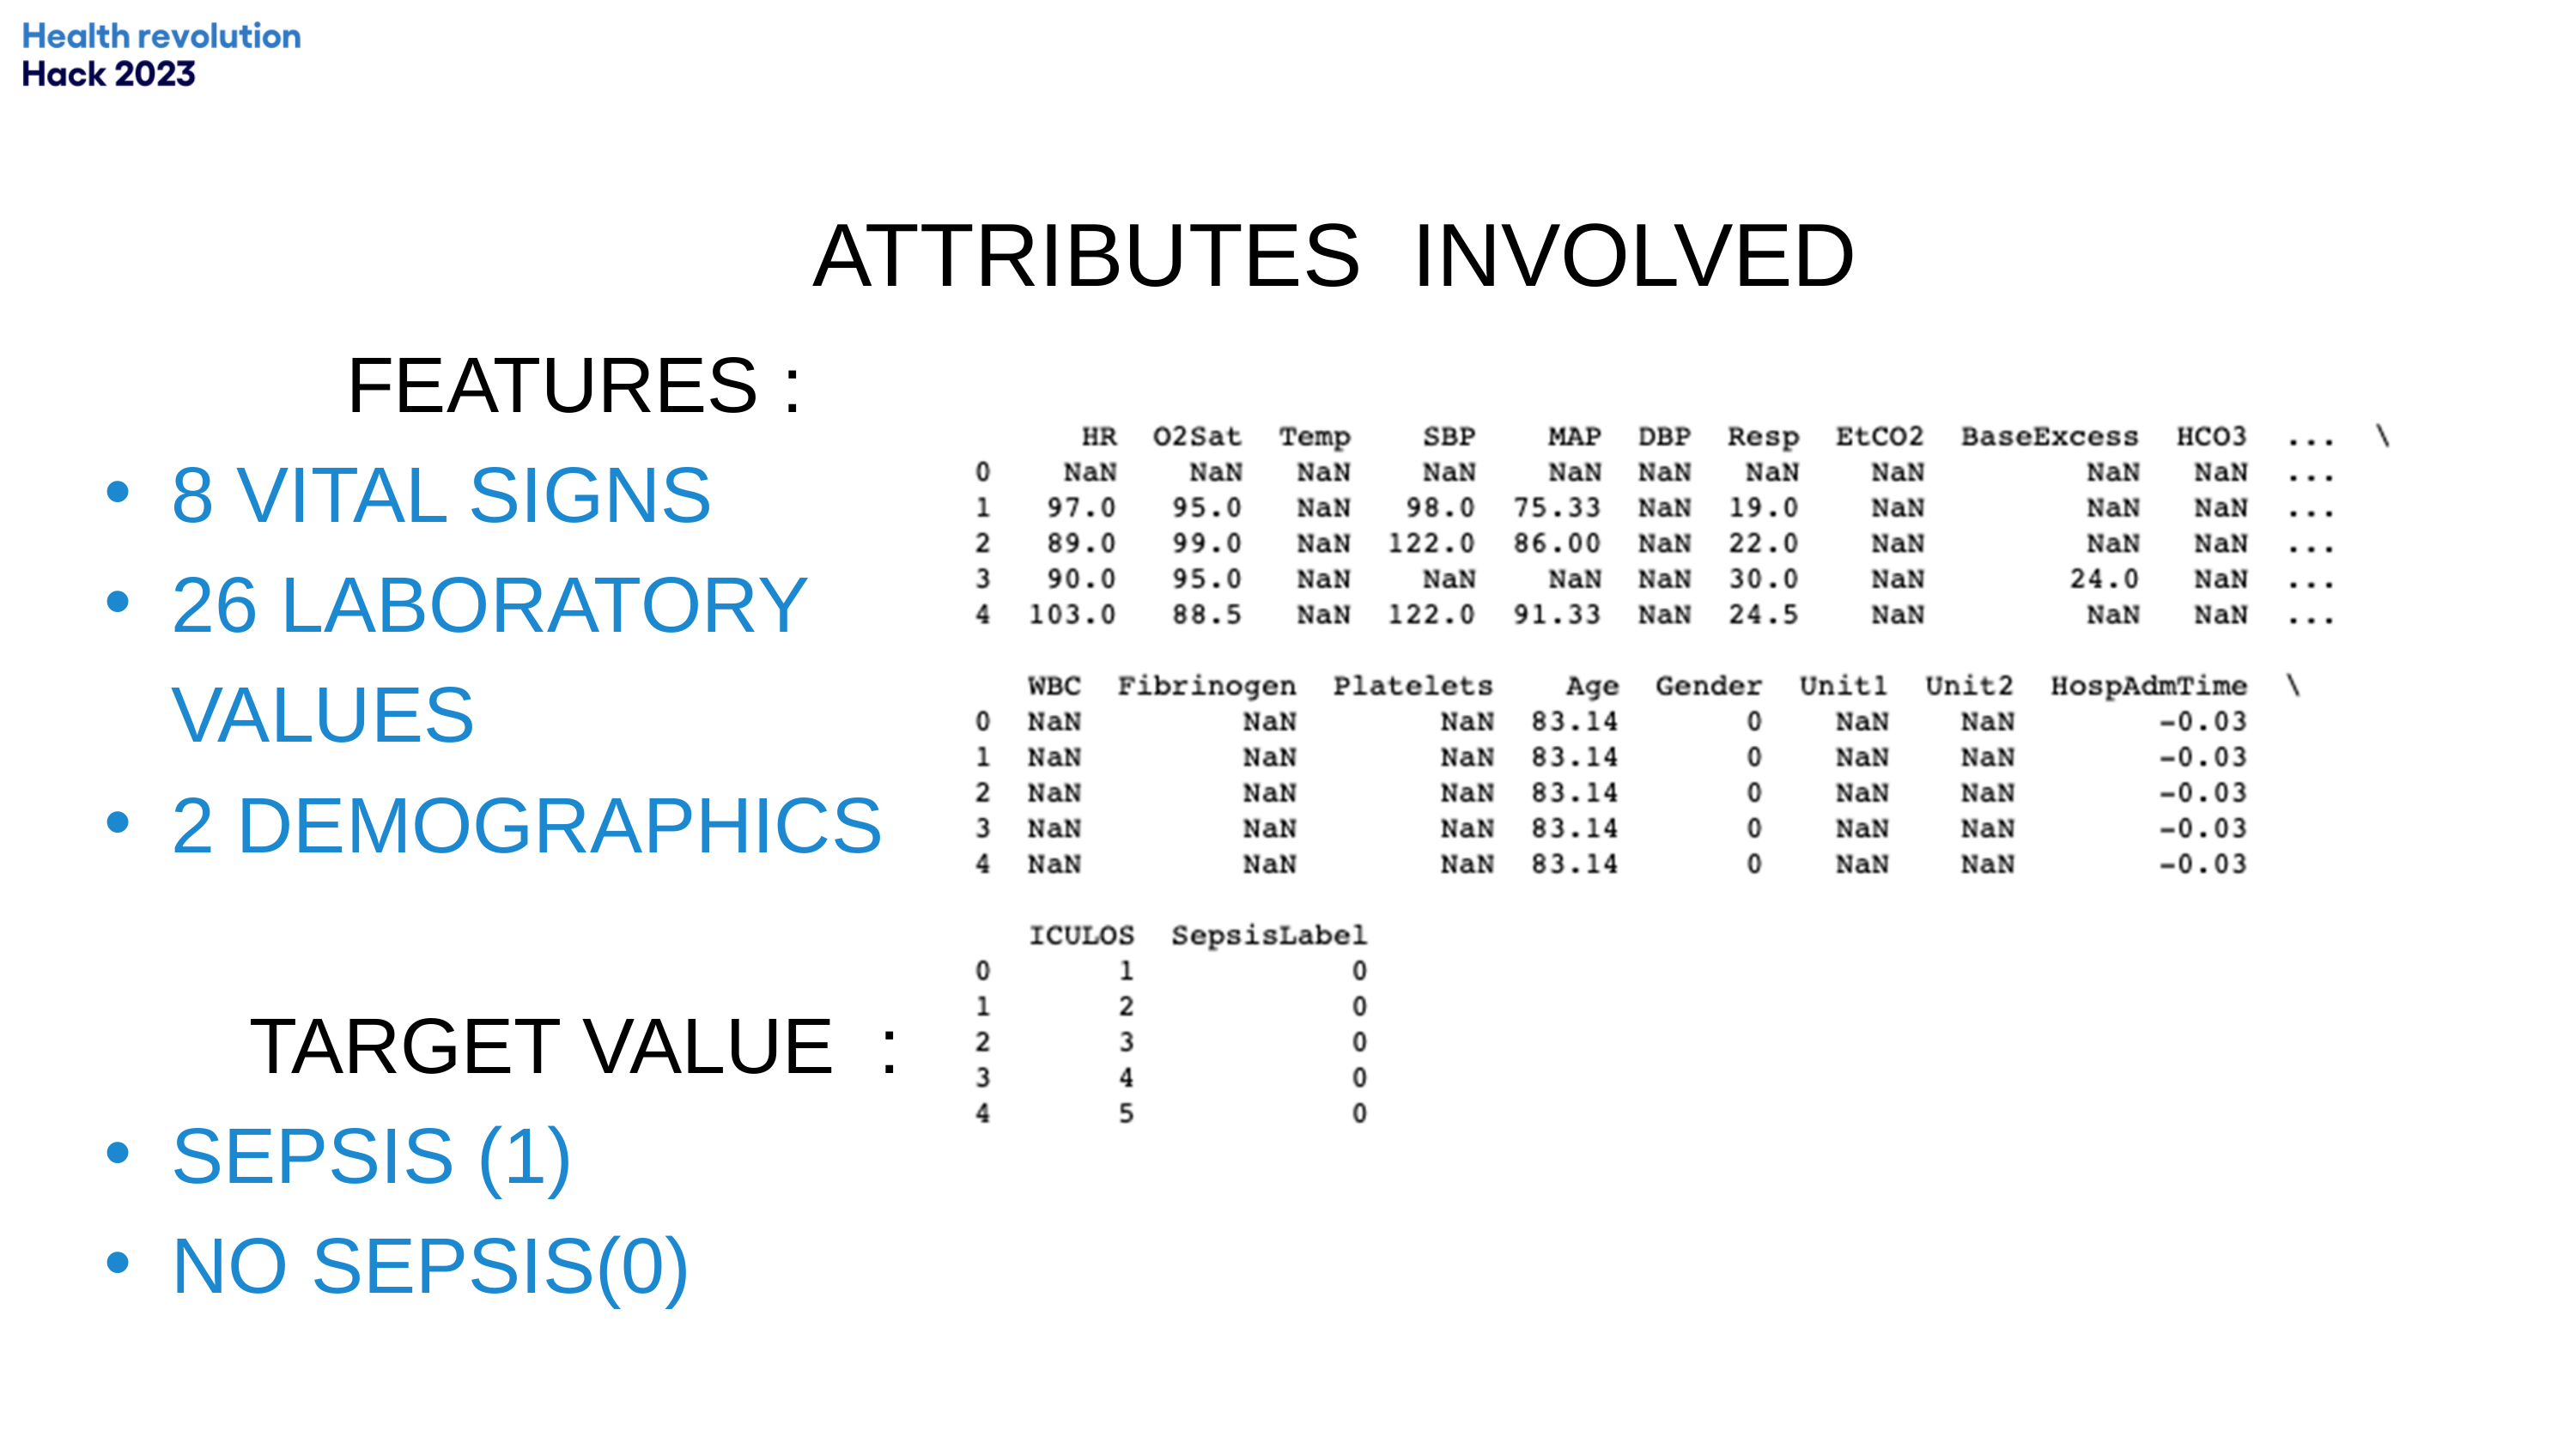

ATTRIBUTES  INVOLVED
FEATURES :
8 VITAL SIGNS
26 LABORATORY VALUES
2 DEMOGRAPHICS

TARGET VALUE  :
SEPSIS (1)
NO SEPSIS(0)